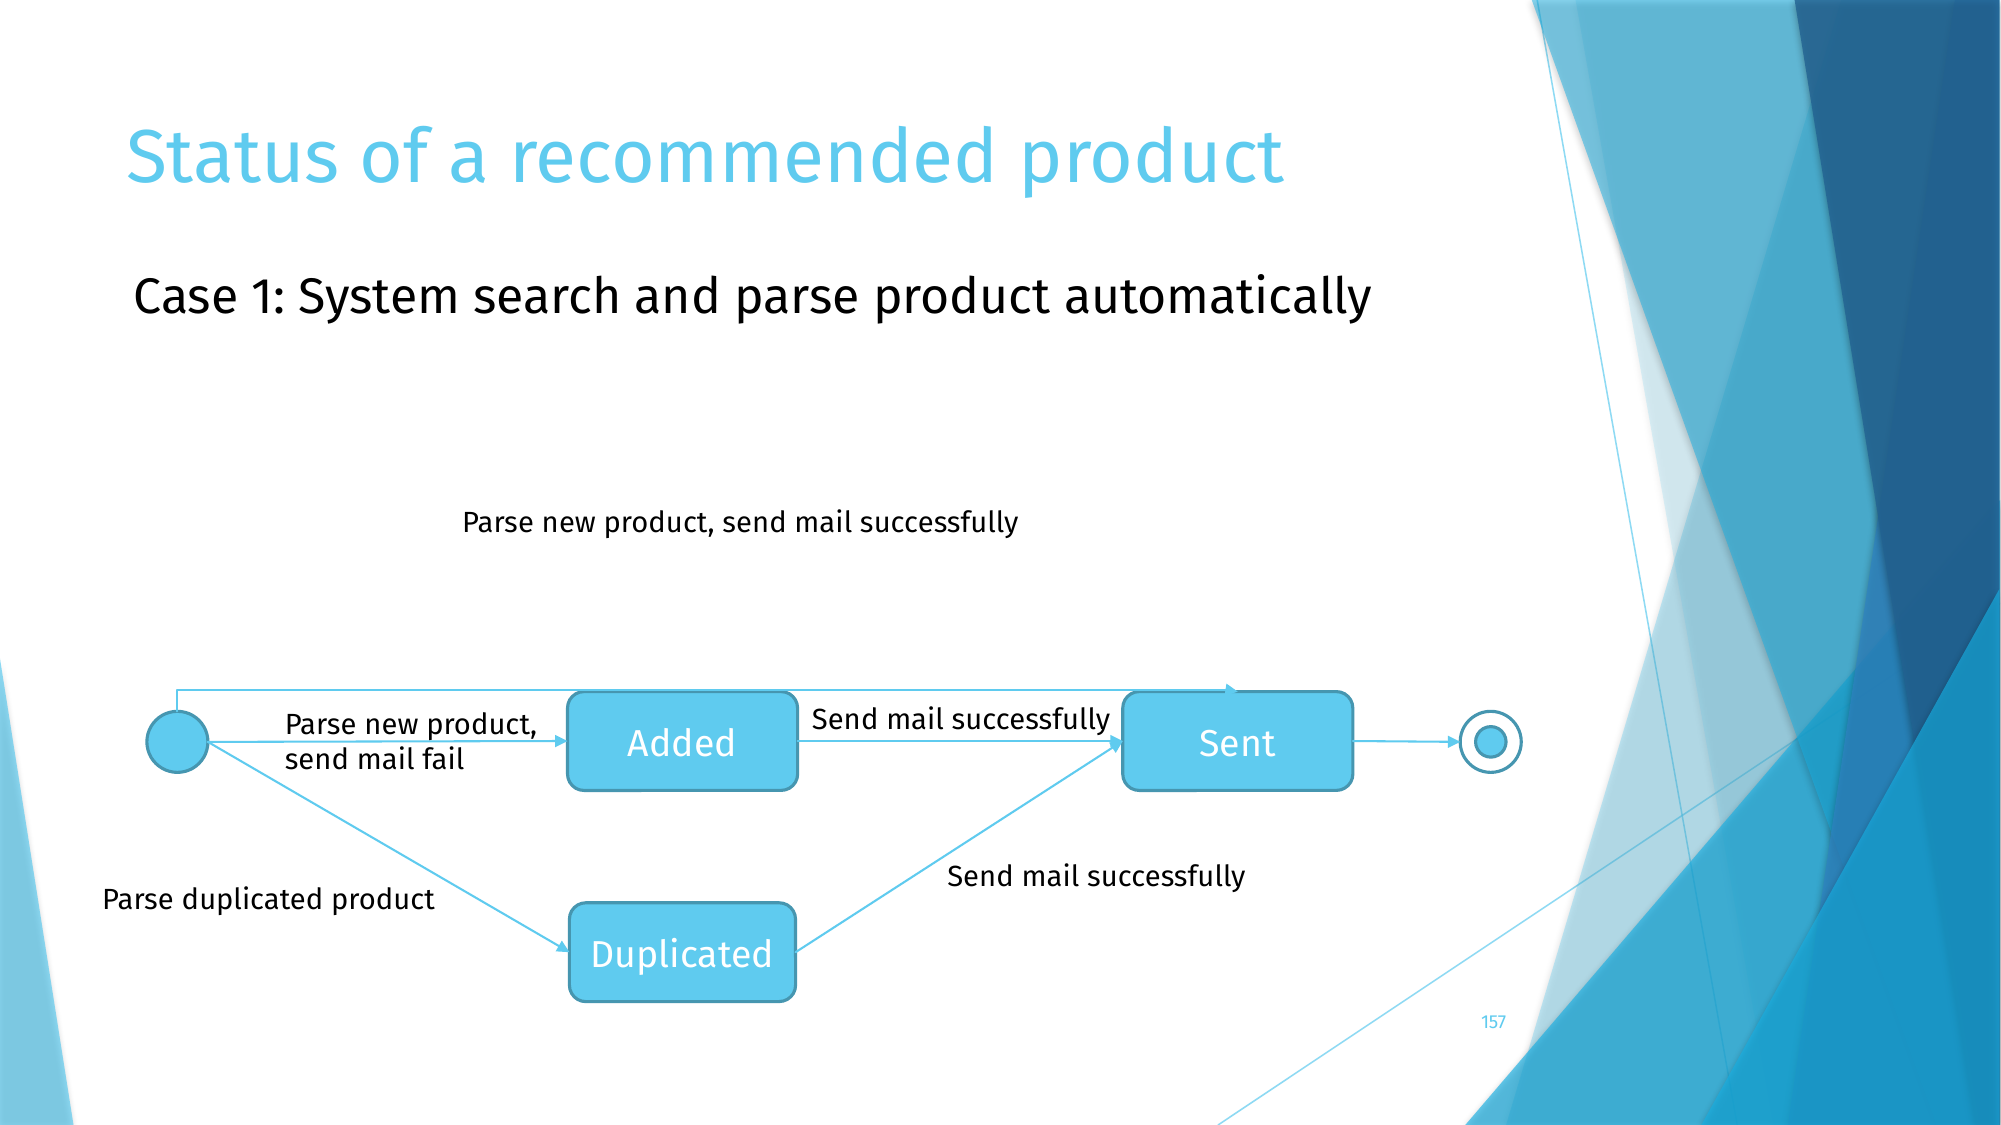

# Status of a recommended product
Case 1: System search and parse product automatically
Parse new product, send mail successfully
Sent
Added
Send mail successfully
Parse new product,
send mail fail

Send mail successfully
Parse duplicated product
Duplicated
157